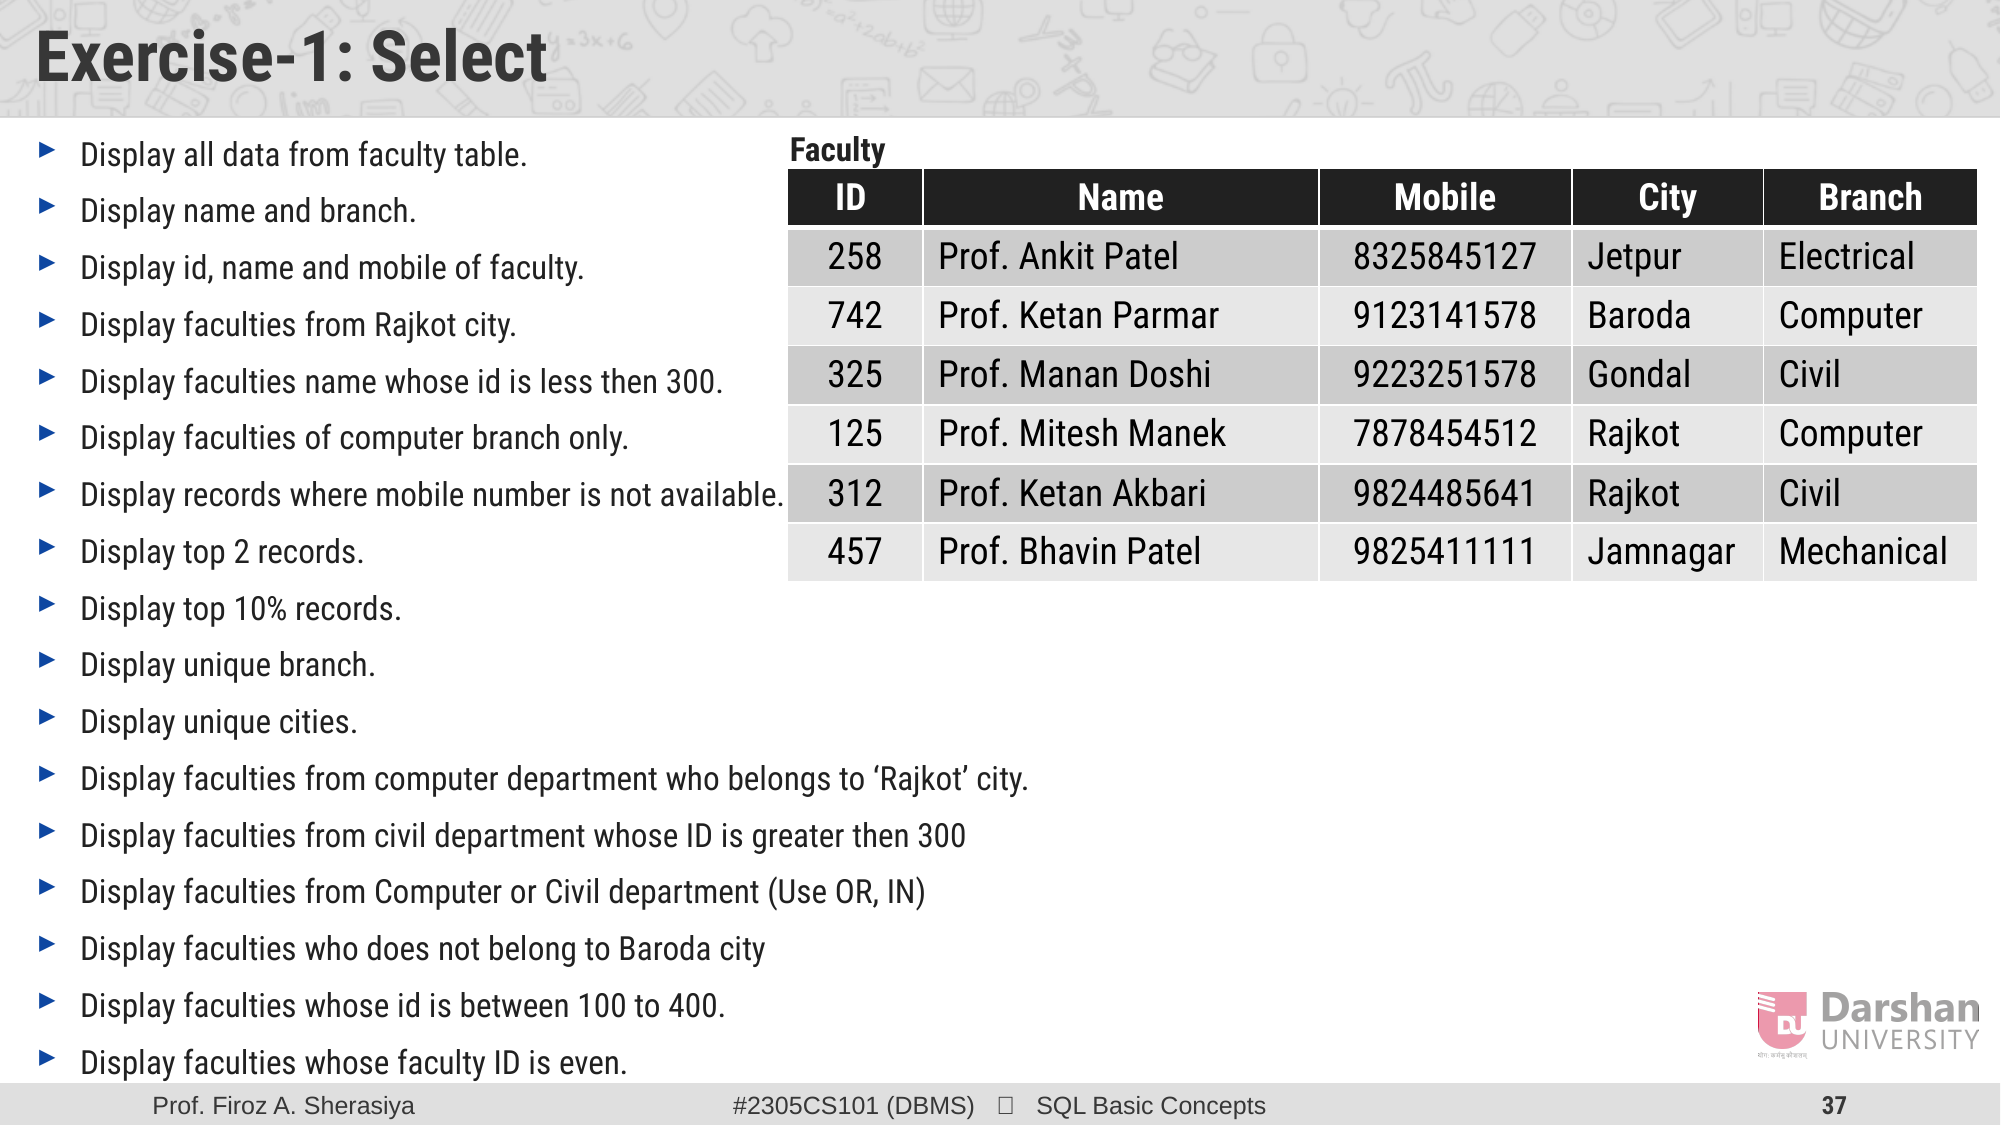

# Exercise-1: Select
Display all data from faculty table.
Display name and branch.
Display id, name and mobile of faculty.
Display faculties from Rajkot city.
Display faculties name whose id is less then 300.
Display faculties of computer branch only.
Display records where mobile number is not available.
Display top 2 records.
Display top 10% records.
Display unique branch.
Display unique cities.
Display faculties from computer department who belongs to ‘Rajkot’ city.
Display faculties from civil department whose ID is greater then 300
Display faculties from Computer or Civil department (Use OR, IN)
Display faculties who does not belong to Baroda city
Display faculties whose id is between 100 to 400.
Display faculties whose faculty ID is even.
Faculty
| ID | Name | Mobile | City | Branch |
| --- | --- | --- | --- | --- |
| 258 | Prof. Ankit Patel | 8325845127 | Jetpur | Electrical |
| 742 | Prof. Ketan Parmar | 9123141578 | Baroda | Computer |
| 325 | Prof. Manan Doshi | 9223251578 | Gondal | Civil |
| 125 | Prof. Mitesh Manek | 7878454512 | Rajkot | Computer |
| 312 | Prof. Ketan Akbari | 9824485641 | Rajkot | Civil |
| 457 | Prof. Bhavin Patel | 9825411111 | Jamnagar | Mechanical |